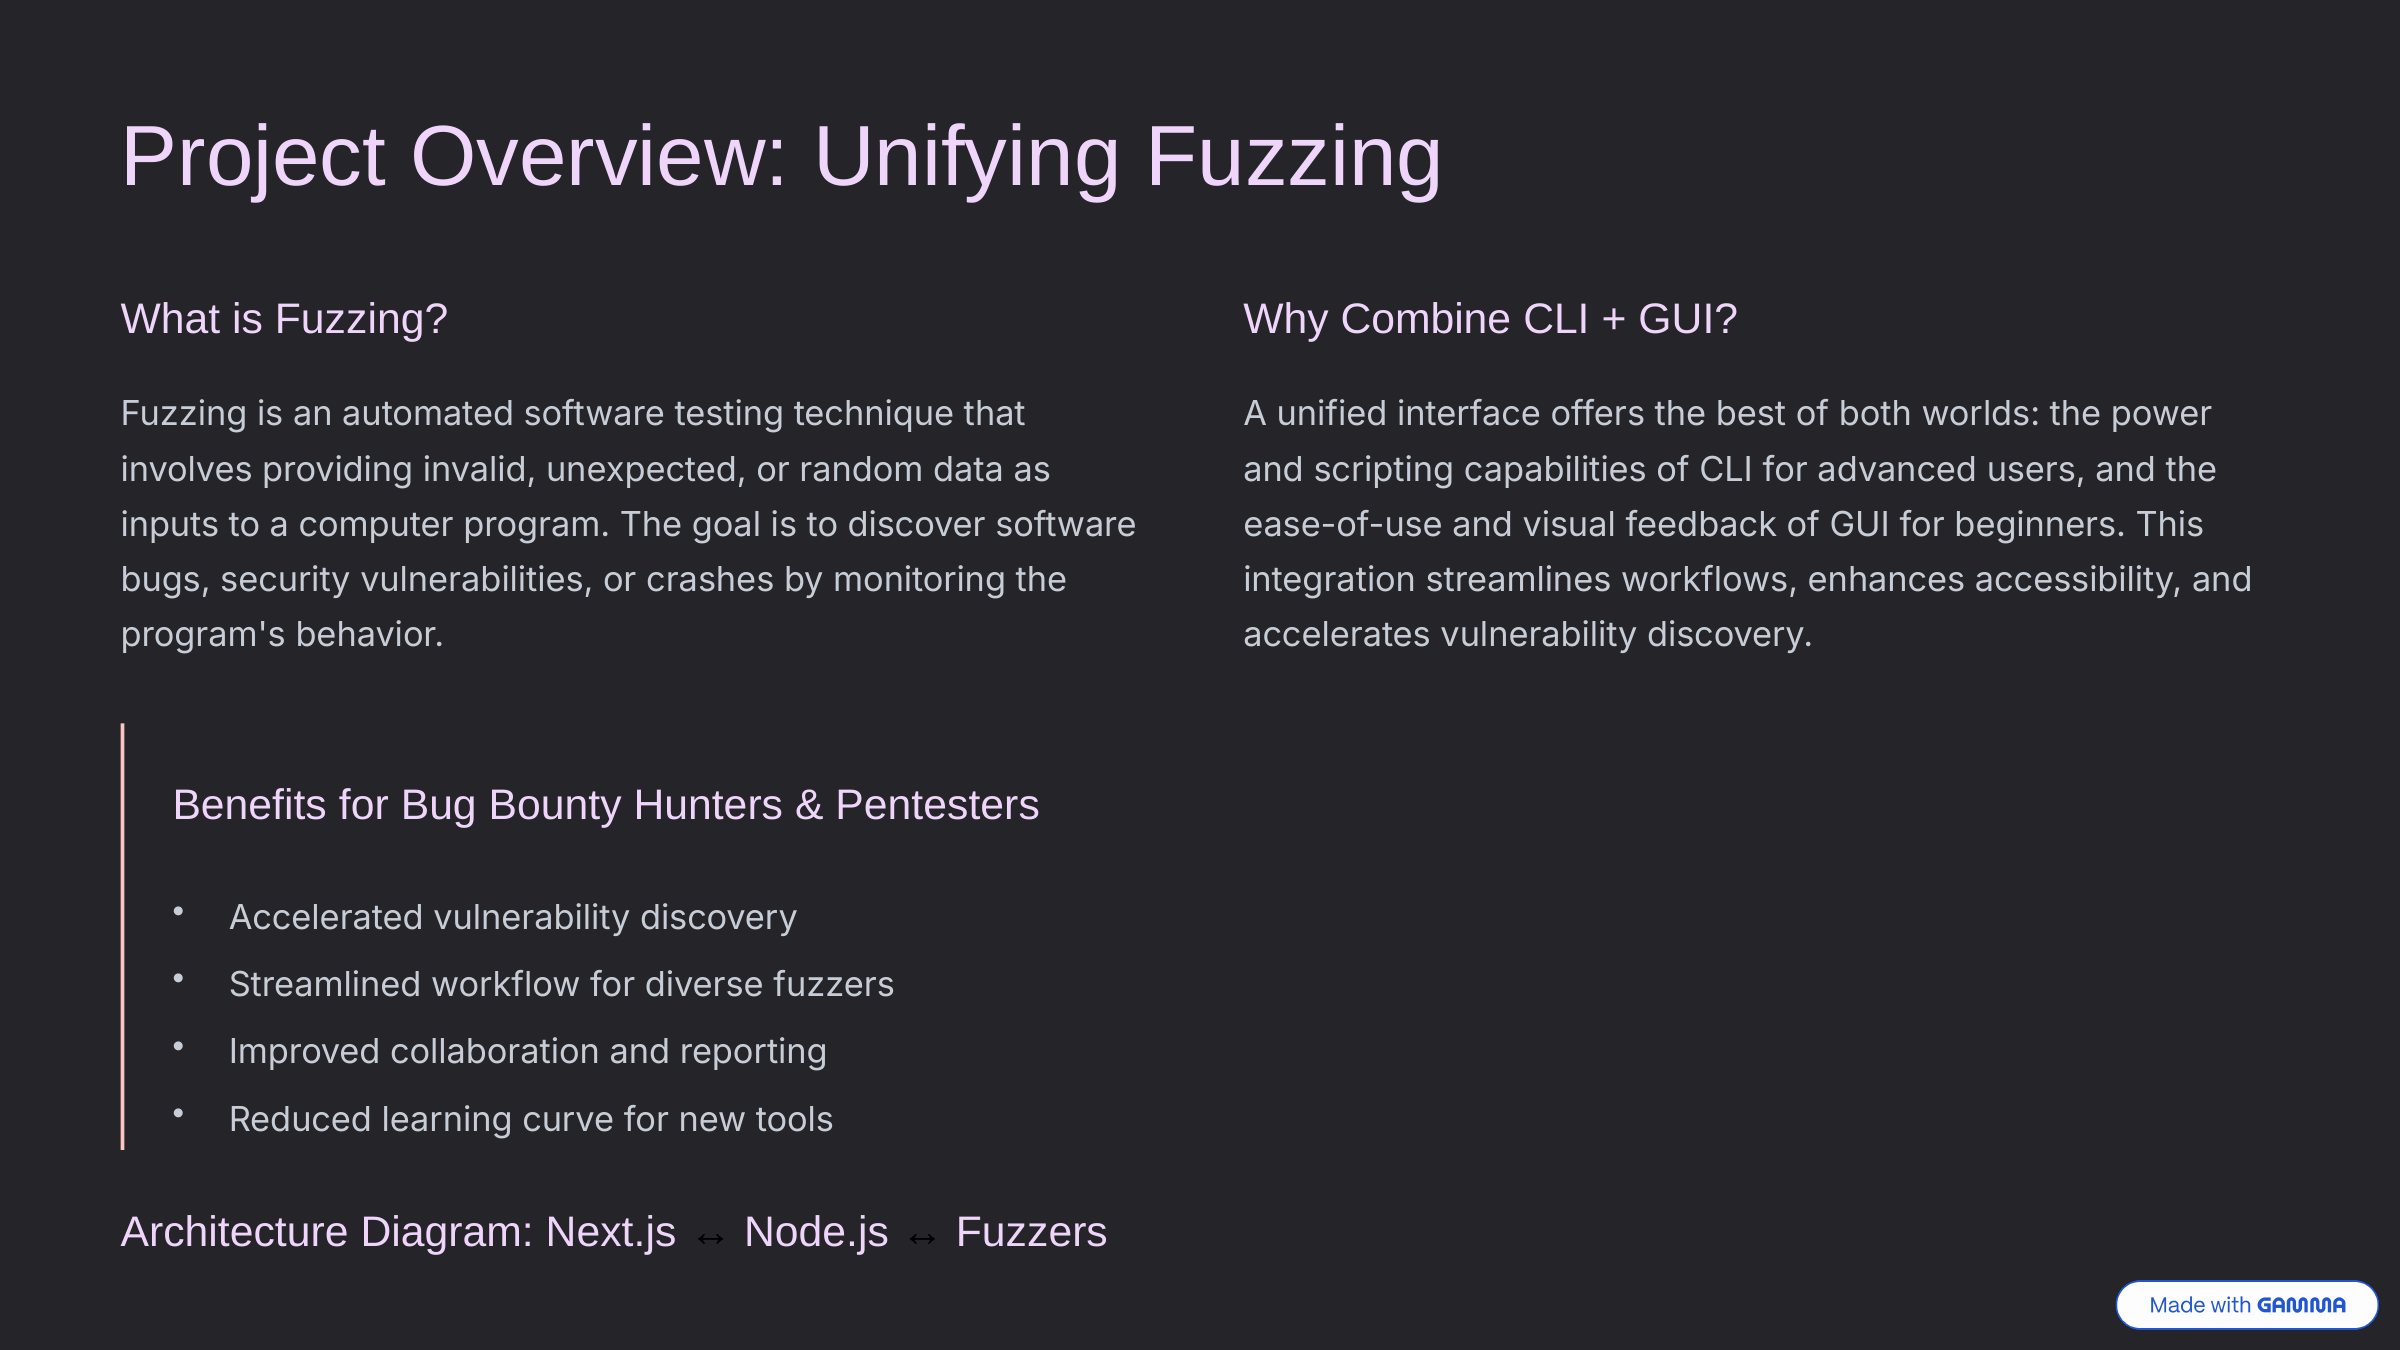

Project Overview: Unifying Fuzzing
What is Fuzzing?
Why Combine CLI + GUI?
Fuzzing is an automated software testing technique that involves providing invalid, unexpected, or random data as inputs to a computer program. The goal is to discover software bugs, security vulnerabilities, or crashes by monitoring the program's behavior.
A unified interface offers the best of both worlds: the power and scripting capabilities of CLI for advanced users, and the ease-of-use and visual feedback of GUI for beginners. This integration streamlines workflows, enhances accessibility, and accelerates vulnerability discovery.

Benefits for Bug Bounty Hunters & Pentesters
Accelerated vulnerability discovery
Streamlined workflow for diverse fuzzers
Improved collaboration and reporting
Reduced learning curve for new tools
Architecture Diagram: Next.js ↔ Node.js ↔ Fuzzers